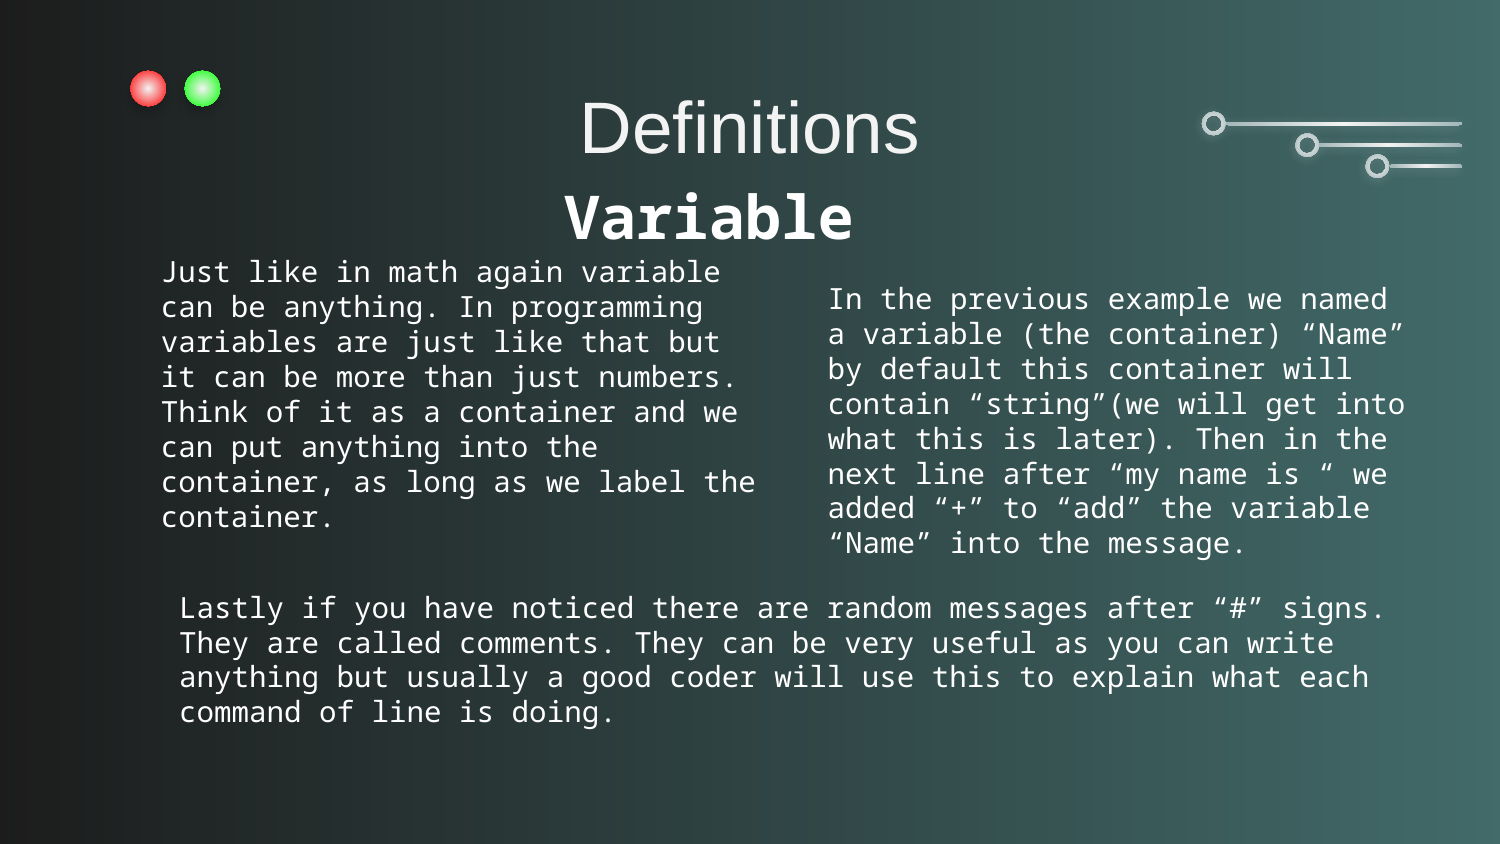

Definitions

Variable
Just like in math again variable can be anything. In programming variables are just like that but it can be more than just numbers. Think of it as a container and we can put anything into the container, as long as we label the container.
In the previous example we named a variable (the container) “Name” by default this container will contain “string”(we will get into what this is later). Then in the next line after “my name is “ we added “+” to “add” the variable “Name” into the message.
Lastly if you have noticed there are random messages after “#” signs. They are called comments. They can be very useful as you can write anything but usually a good coder will use this to explain what each command of line is doing.